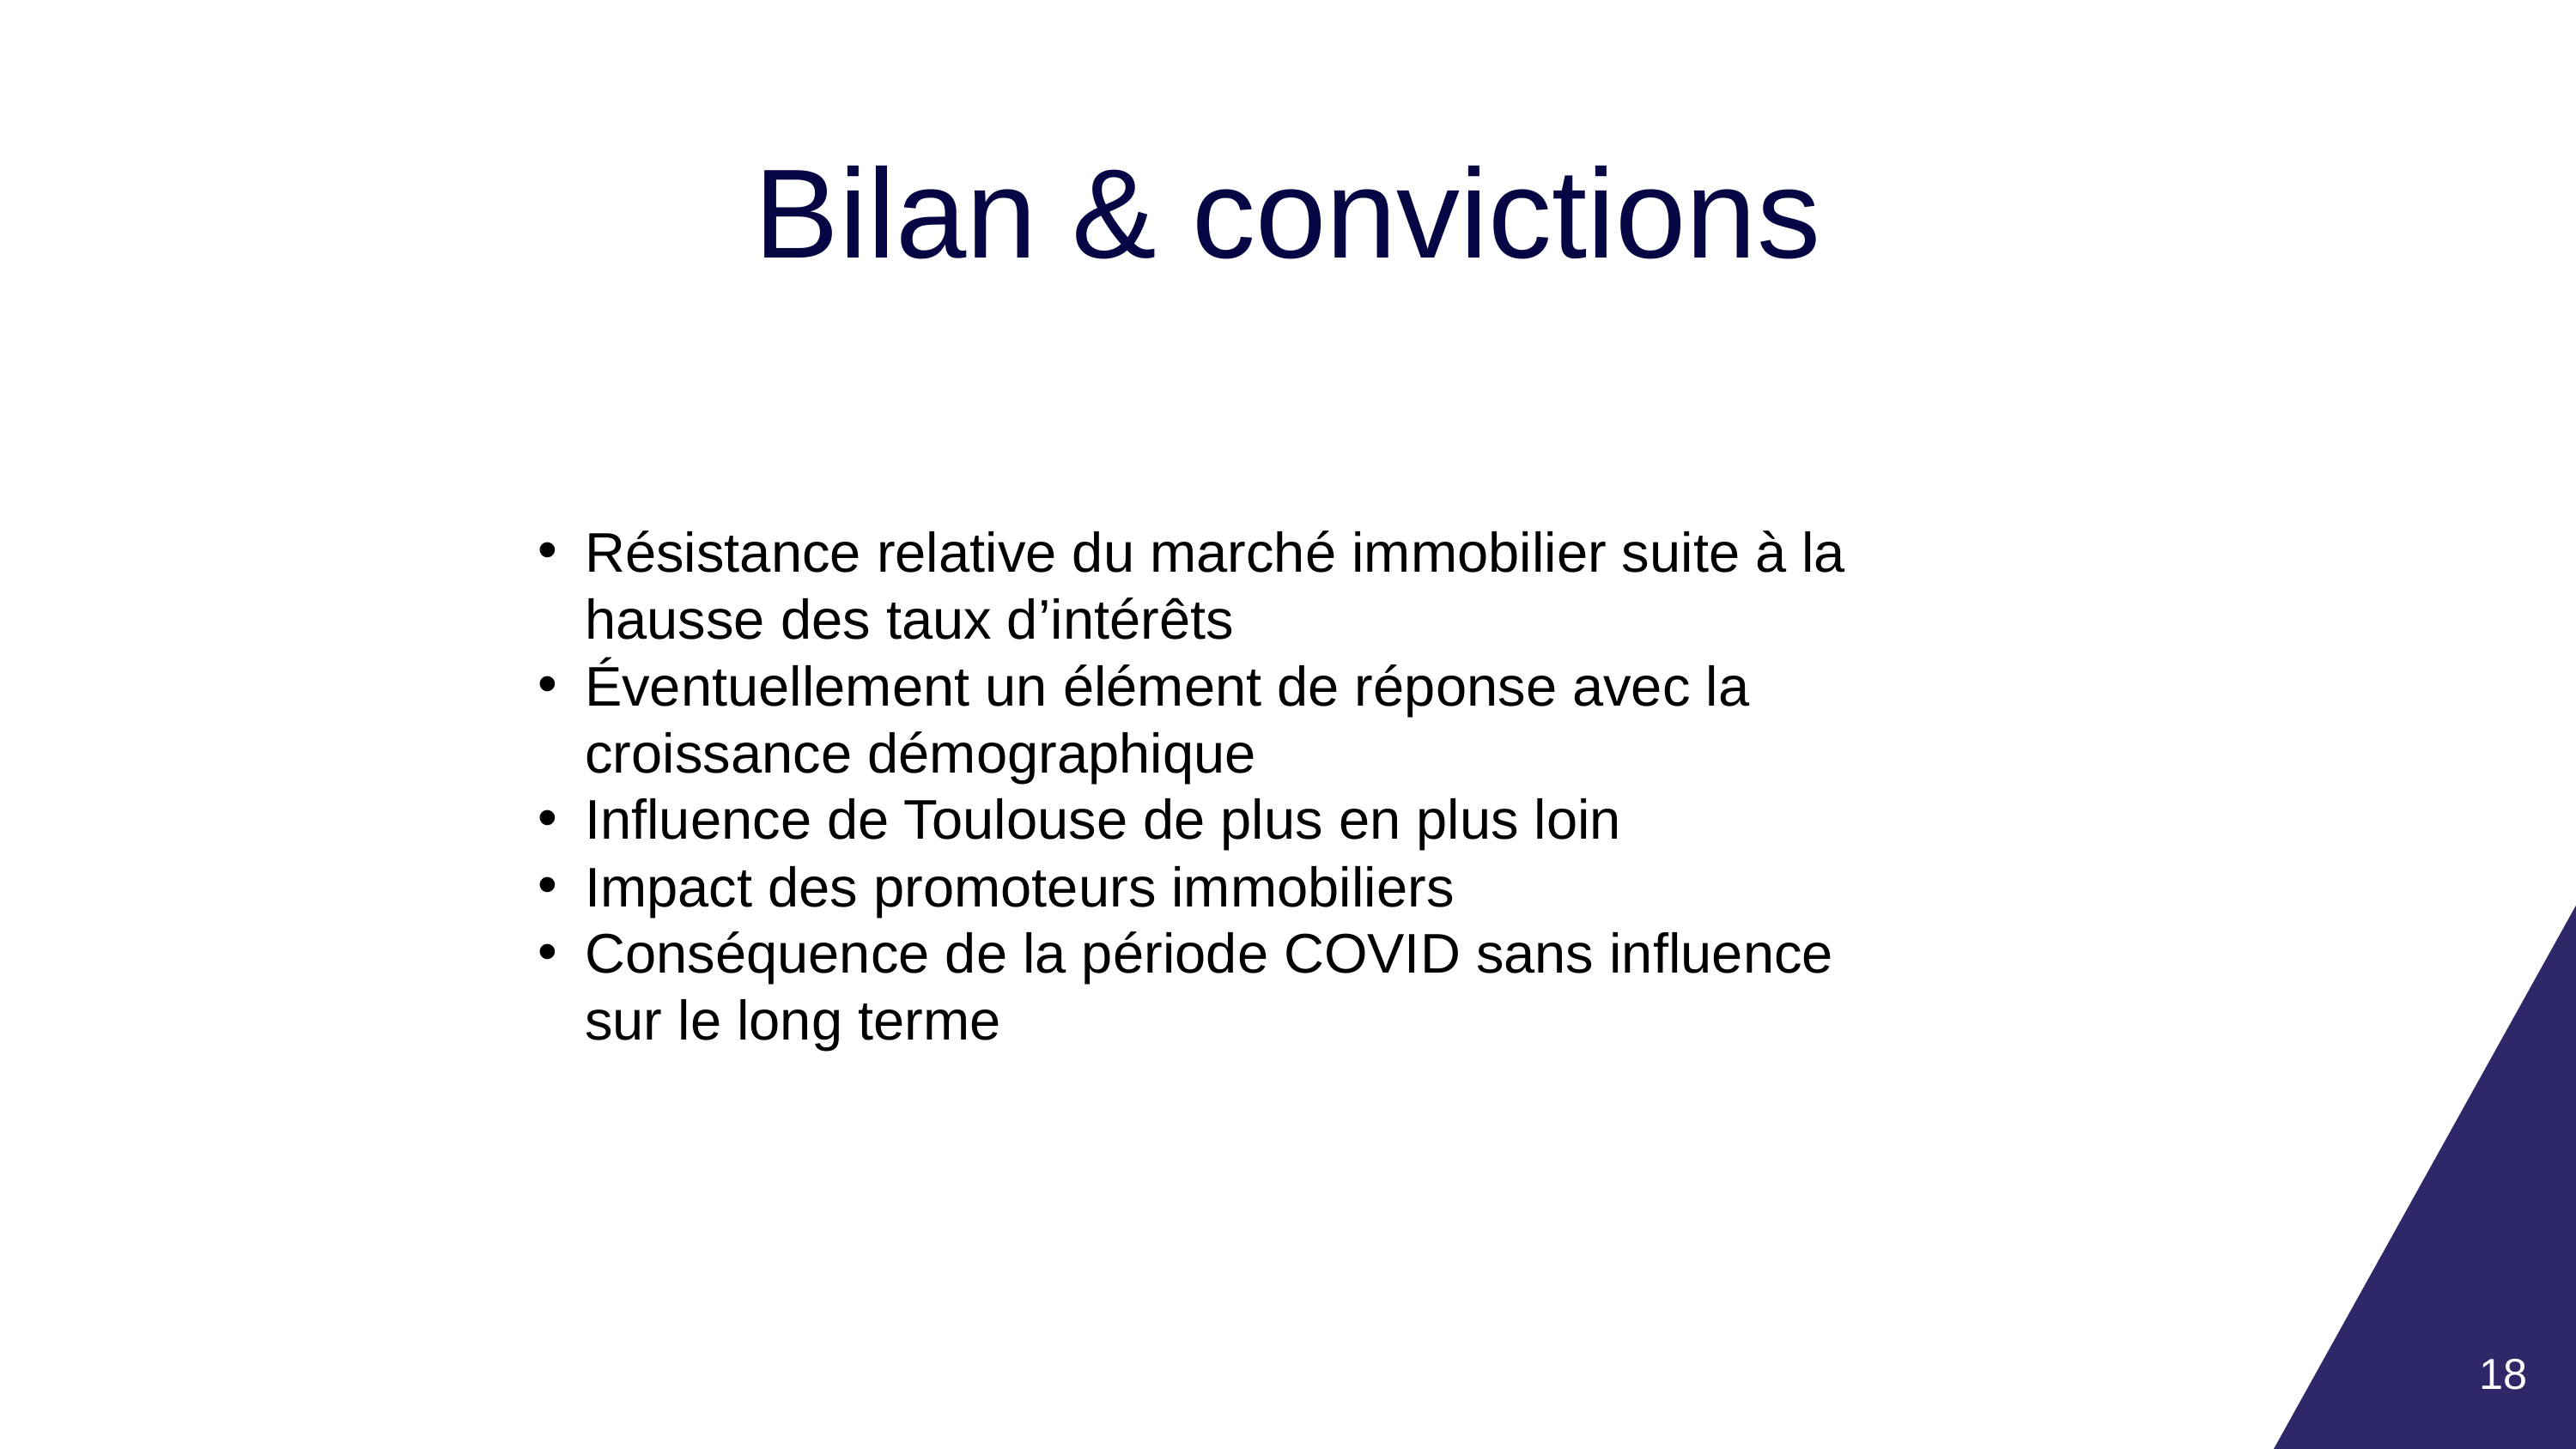

Bilan & convictions

Résistance relative du marché immobilier suite à la hausse des taux d’intérêts
Éventuellement un élément de réponse avec la croissance démographique
Influence de Toulouse de plus en plus loin
Impact des promoteurs immobiliers
Conséquence de la période COVID sans influence sur le long terme

18